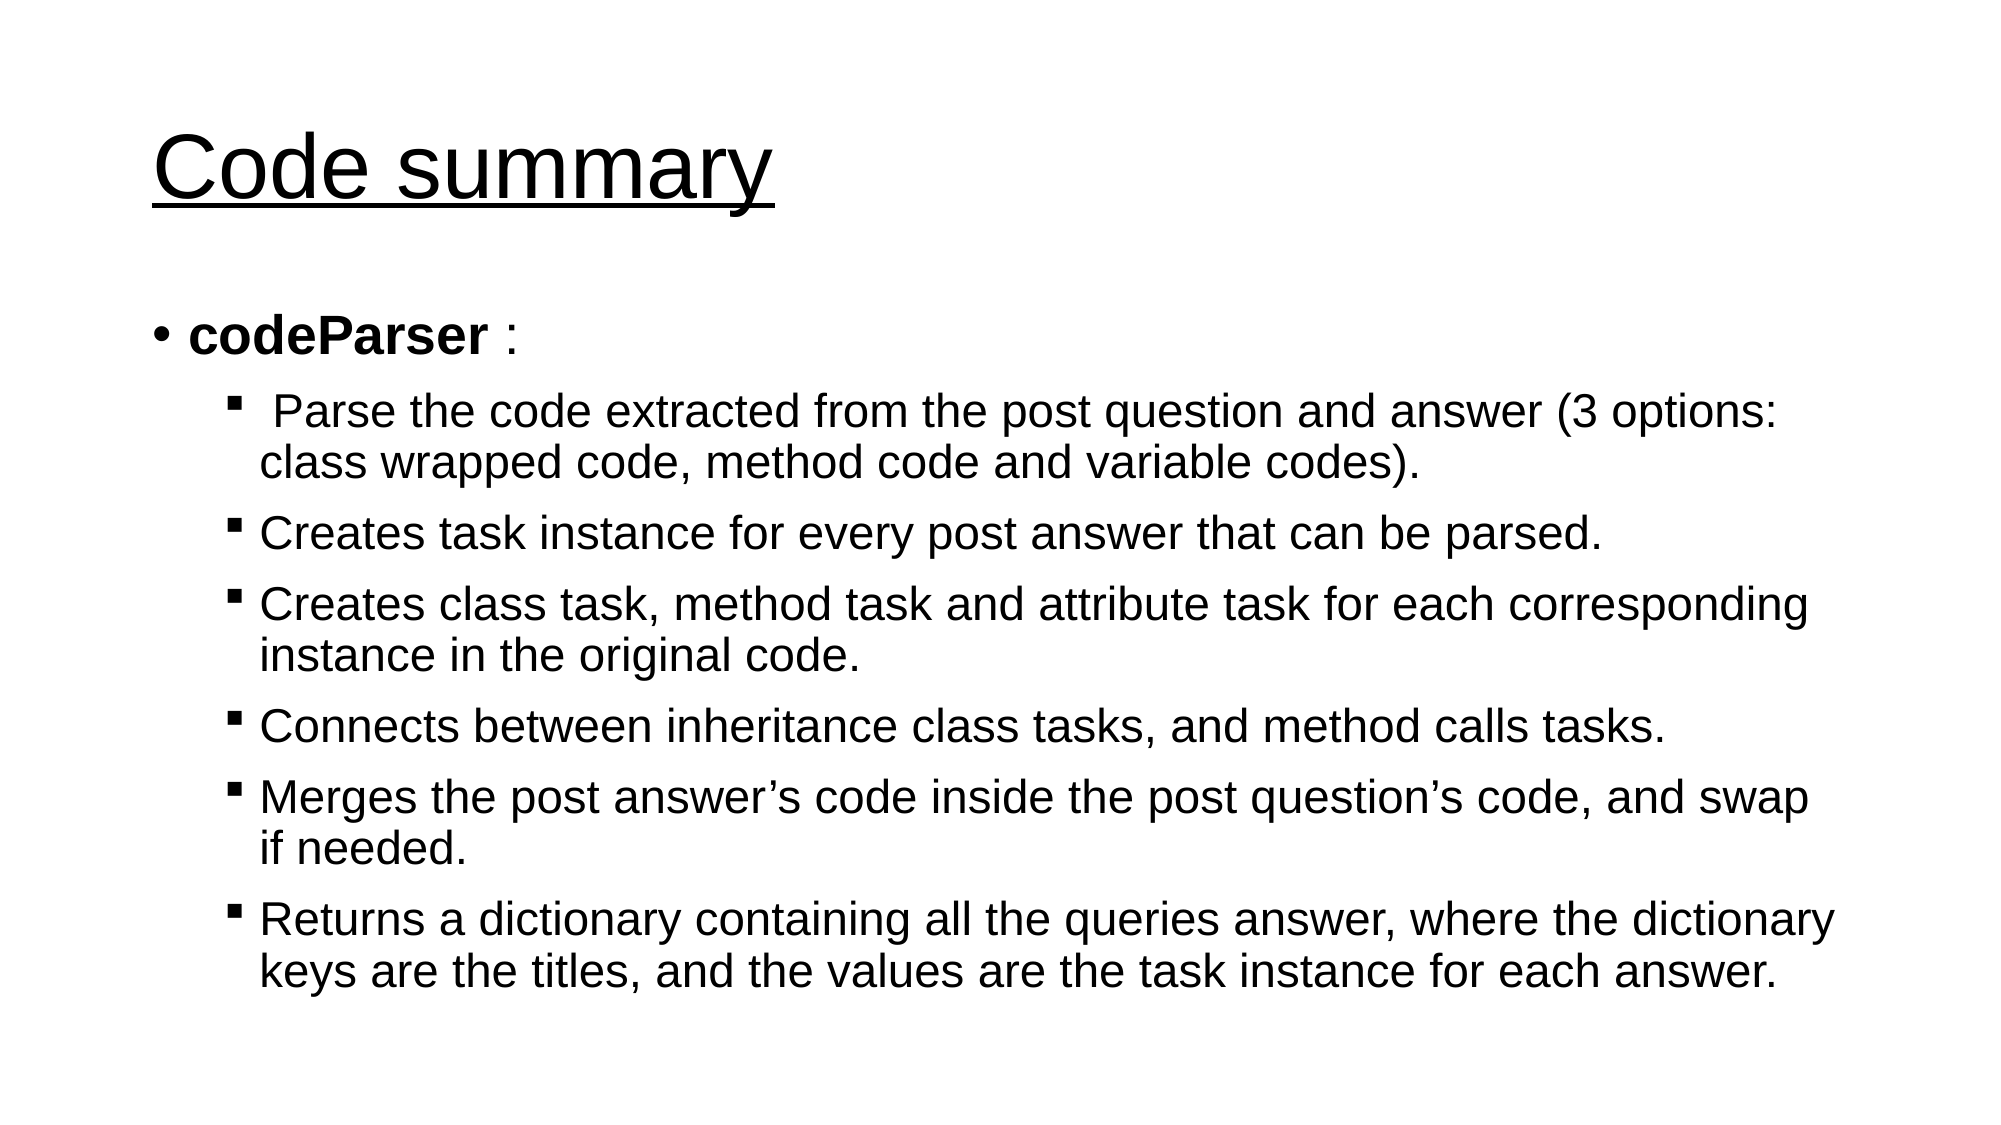

# Code summary
codeParser :
 Parse the code extracted from the post question and answer (3 options: class wrapped code, method code and variable codes).
Creates task instance for every post answer that can be parsed.
Creates class task, method task and attribute task for each corresponding instance in the original code.
Connects between inheritance class tasks, and method calls tasks.
Merges the post answer’s code inside the post question’s code, and swap if needed.
Returns a dictionary containing all the queries answer, where the dictionary keys are the titles, and the values are the task instance for each answer.